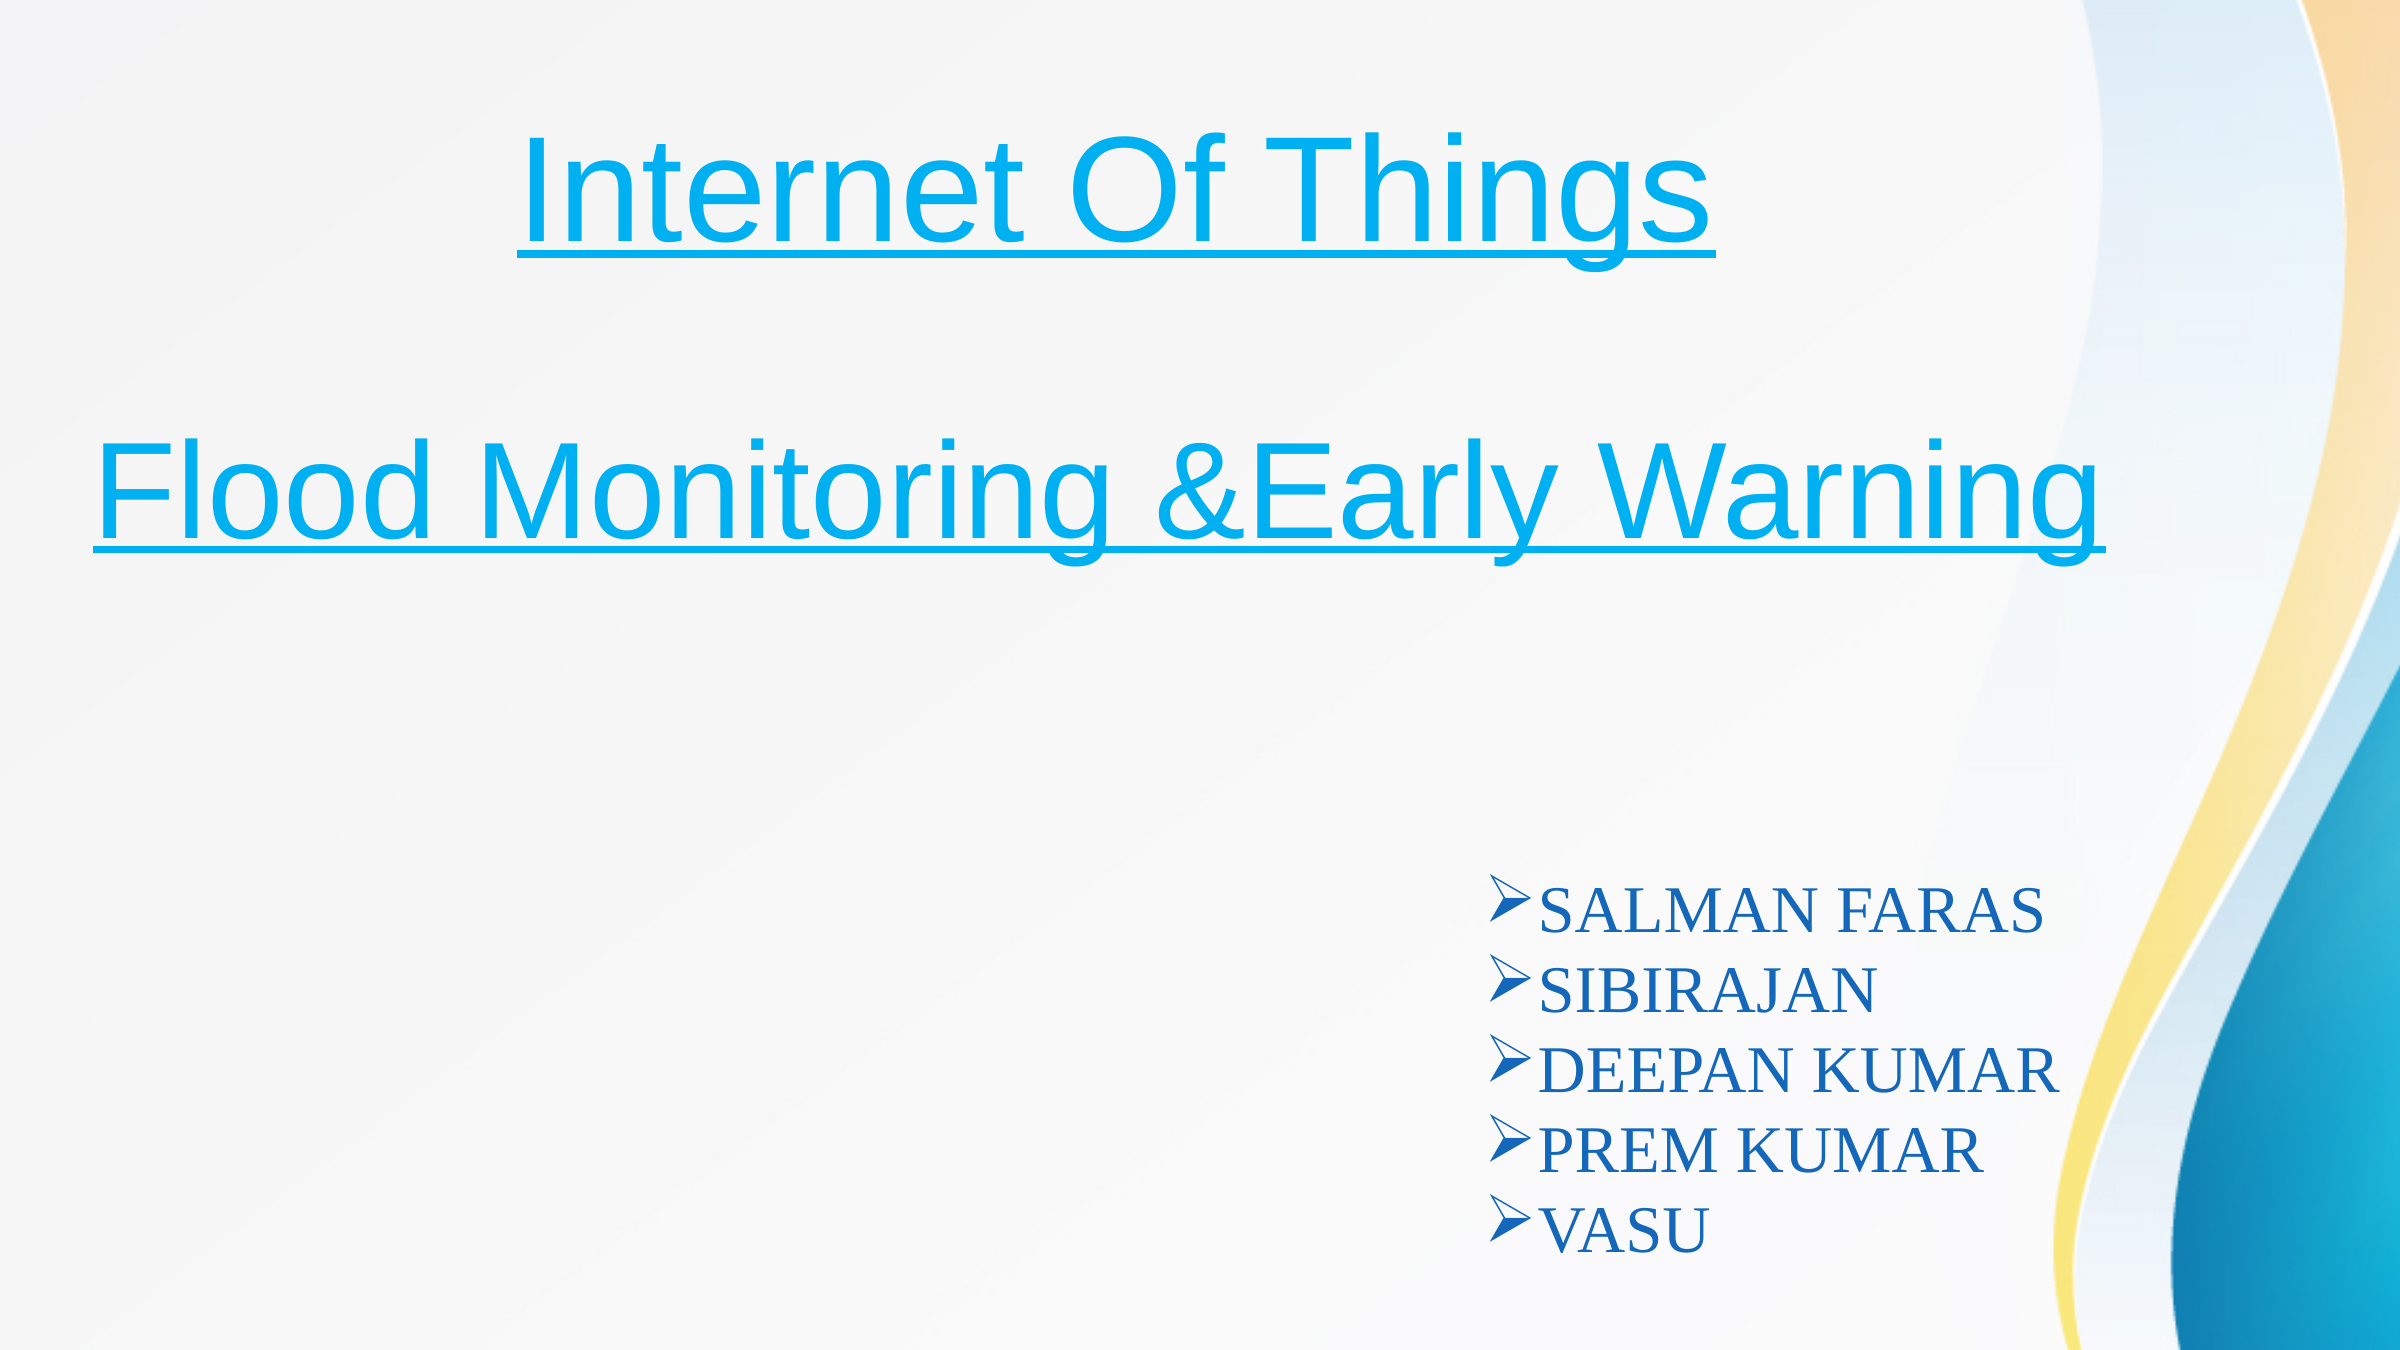

Internet Of Things
Flood Monitoring &Early Warning
SALMAN FARAS
SIBIRAJAN
DEEPAN KUMAR
PREM KUMAR
VASU